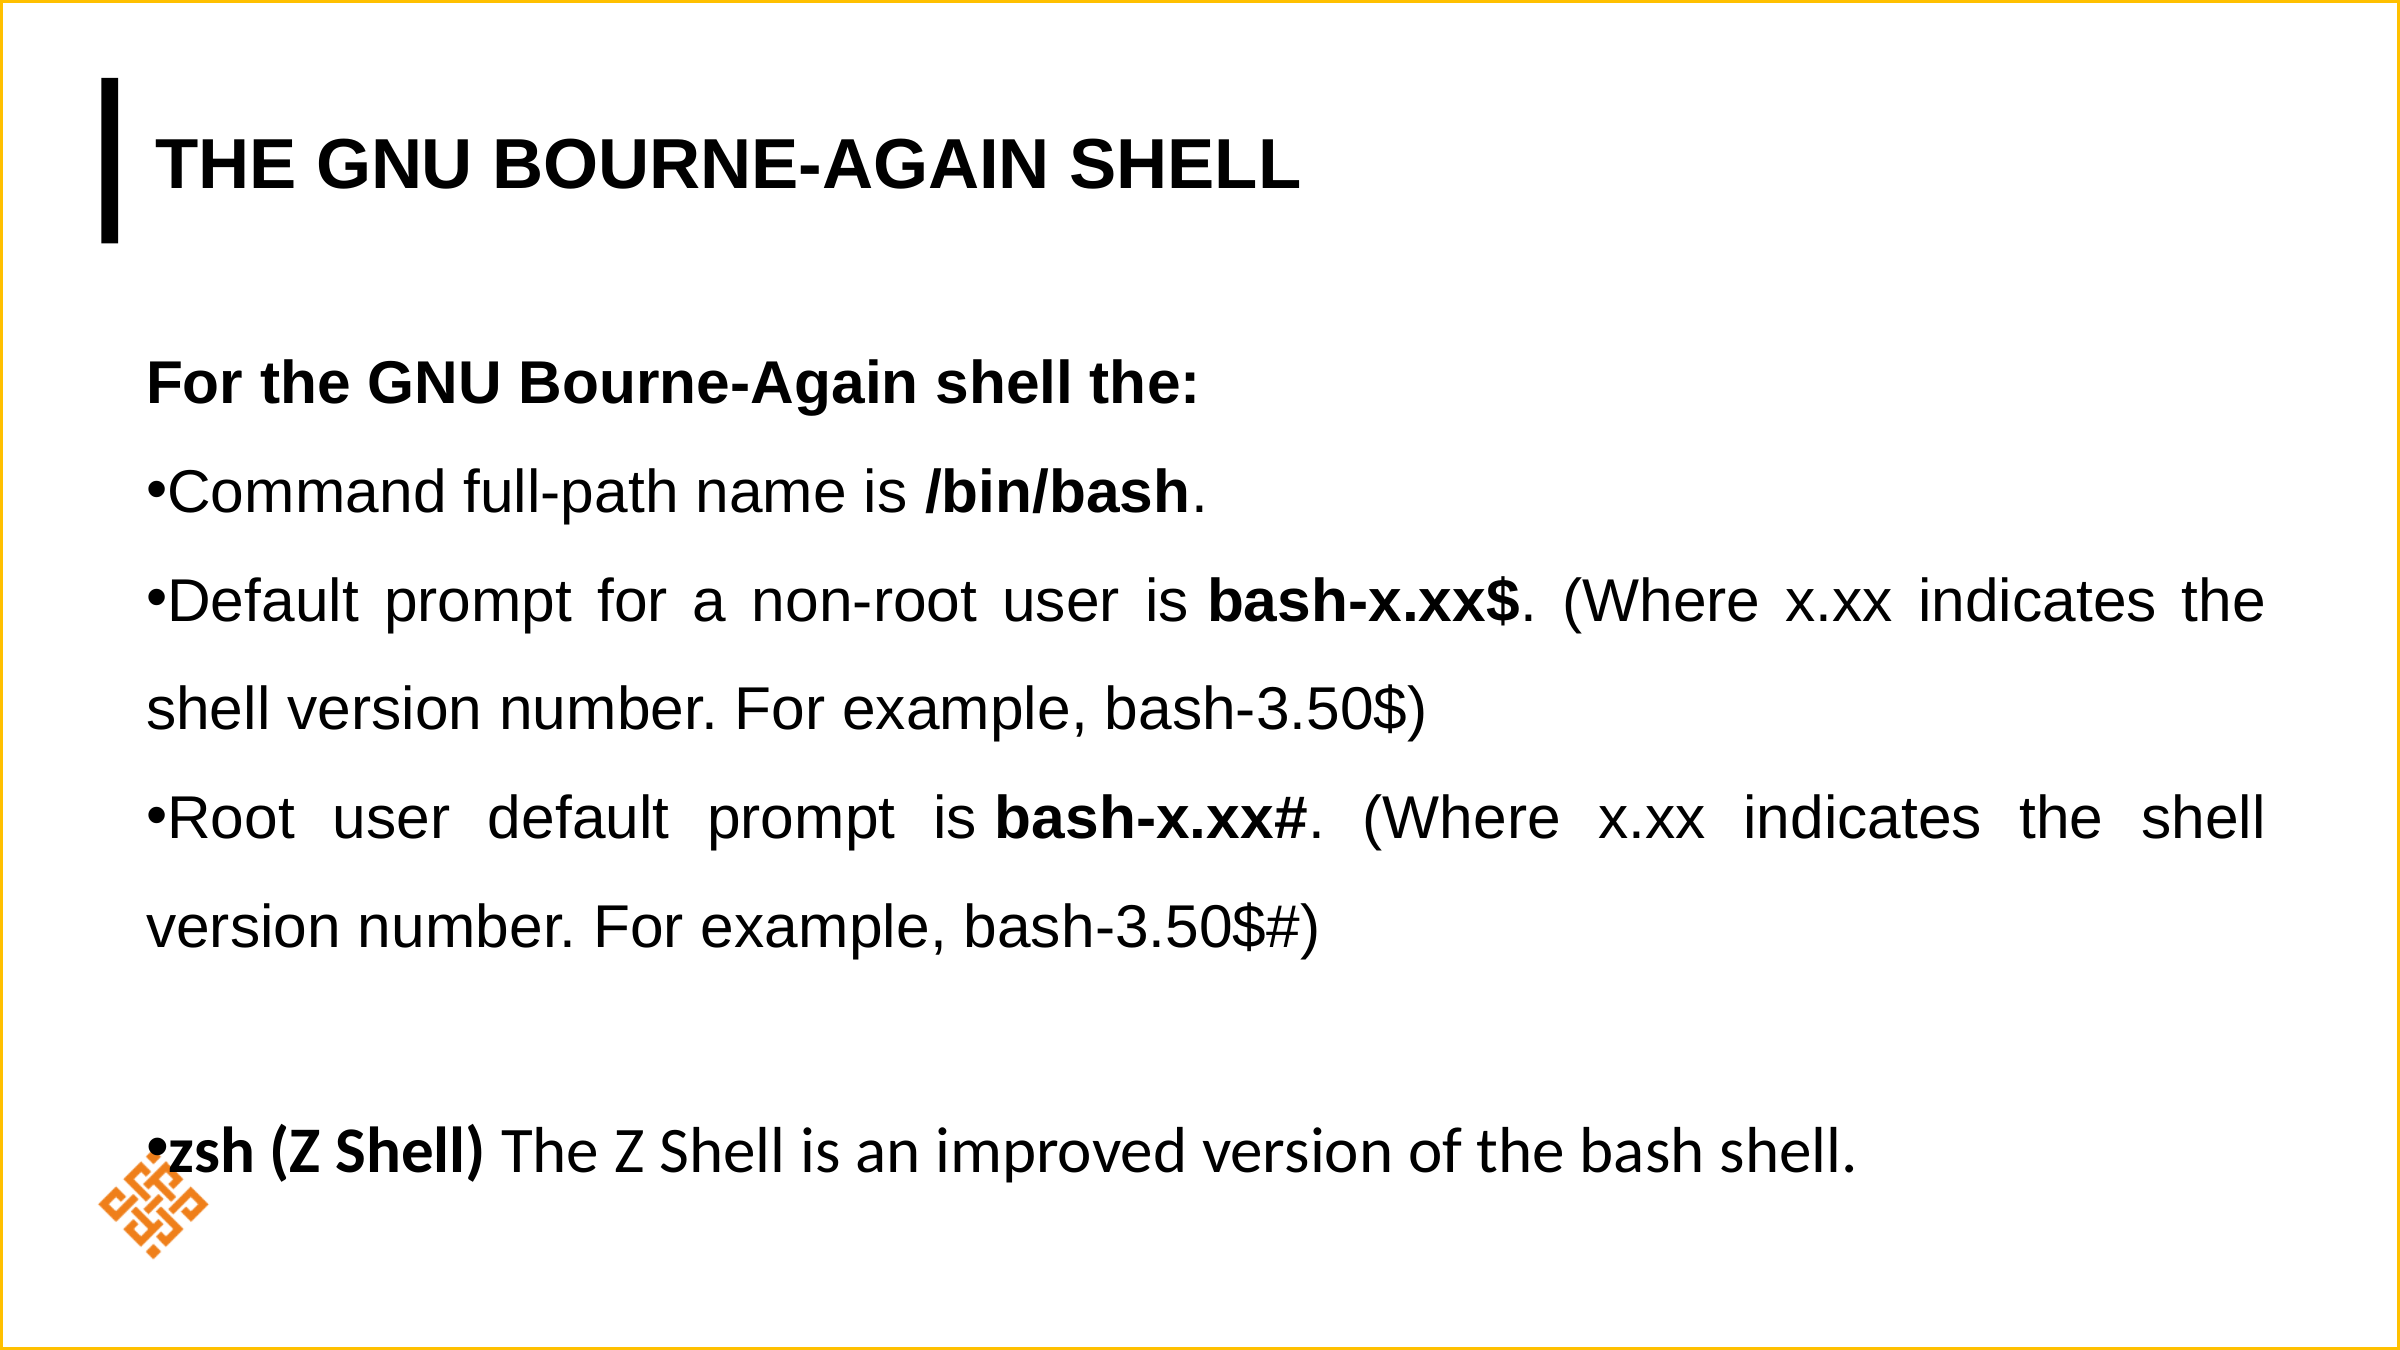

# The GNU Bourne-Again Shell
For the GNU Bourne-Again shell the:
Command full-path name is /bin/bash.
Default prompt for a non-root user is bash-x.xx$. (Where x.xx indicates the shell version number. For example, bash-3.50$)
Root user default prompt is bash-x.xx#. (Where x.xx indicates the shell version number. For example, bash-3.50$#)

zsh (Z Shell) The Z Shell is an improved version of the bash shell.